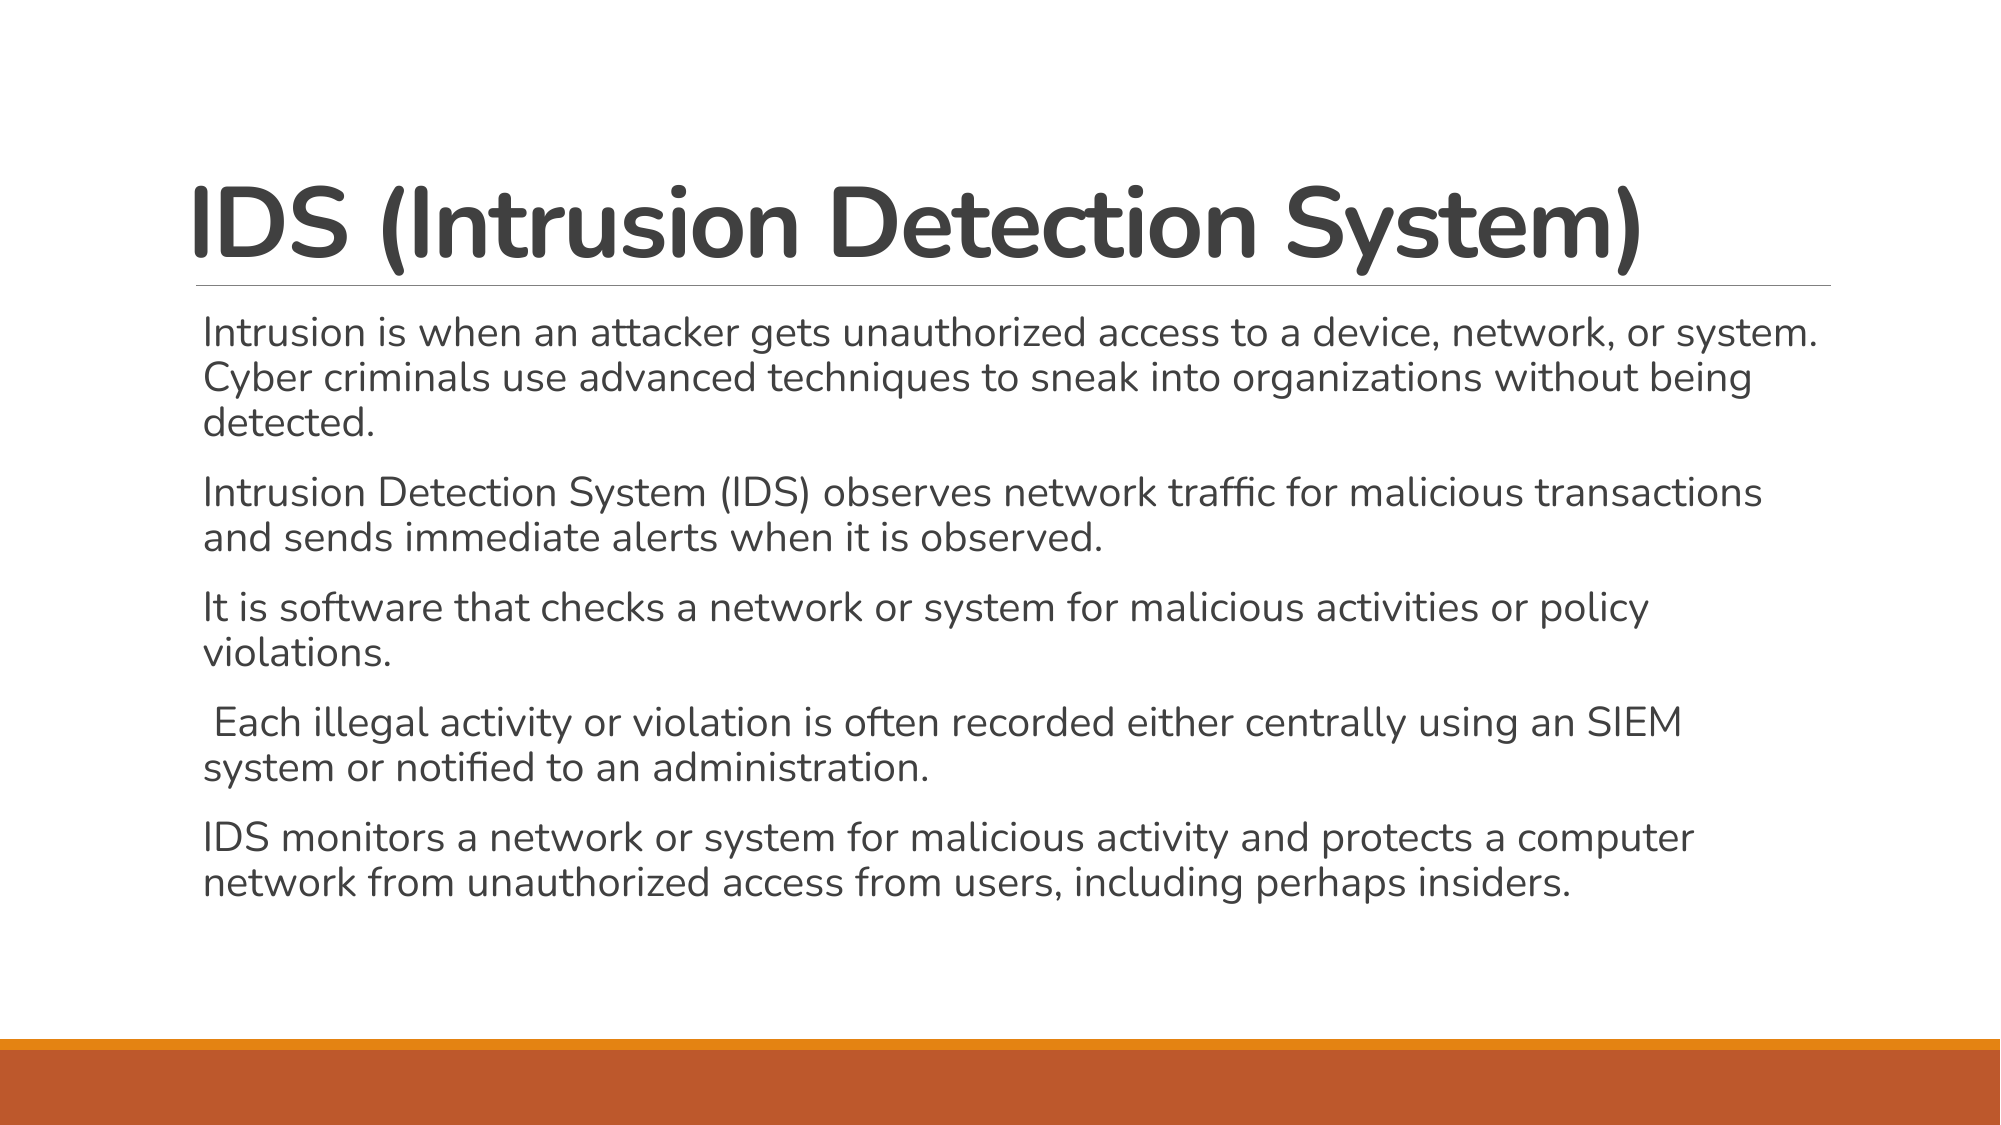

# IDS (Intrusion Detection System)
Intrusion is when an attacker gets unauthorized access to a device, network, or system. Cyber criminals use advanced techniques to sneak into organizations without being detected.
Intrusion Detection System (IDS) observes network traffic for malicious transactions and sends immediate alerts when it is observed.
It is software that checks a network or system for malicious activities or policy violations.
 Each illegal activity or violation is often recorded either centrally using an SIEM system or notified to an administration.
IDS monitors a network or system for malicious activity and protects a computer network from unauthorized access from users, including perhaps insiders.